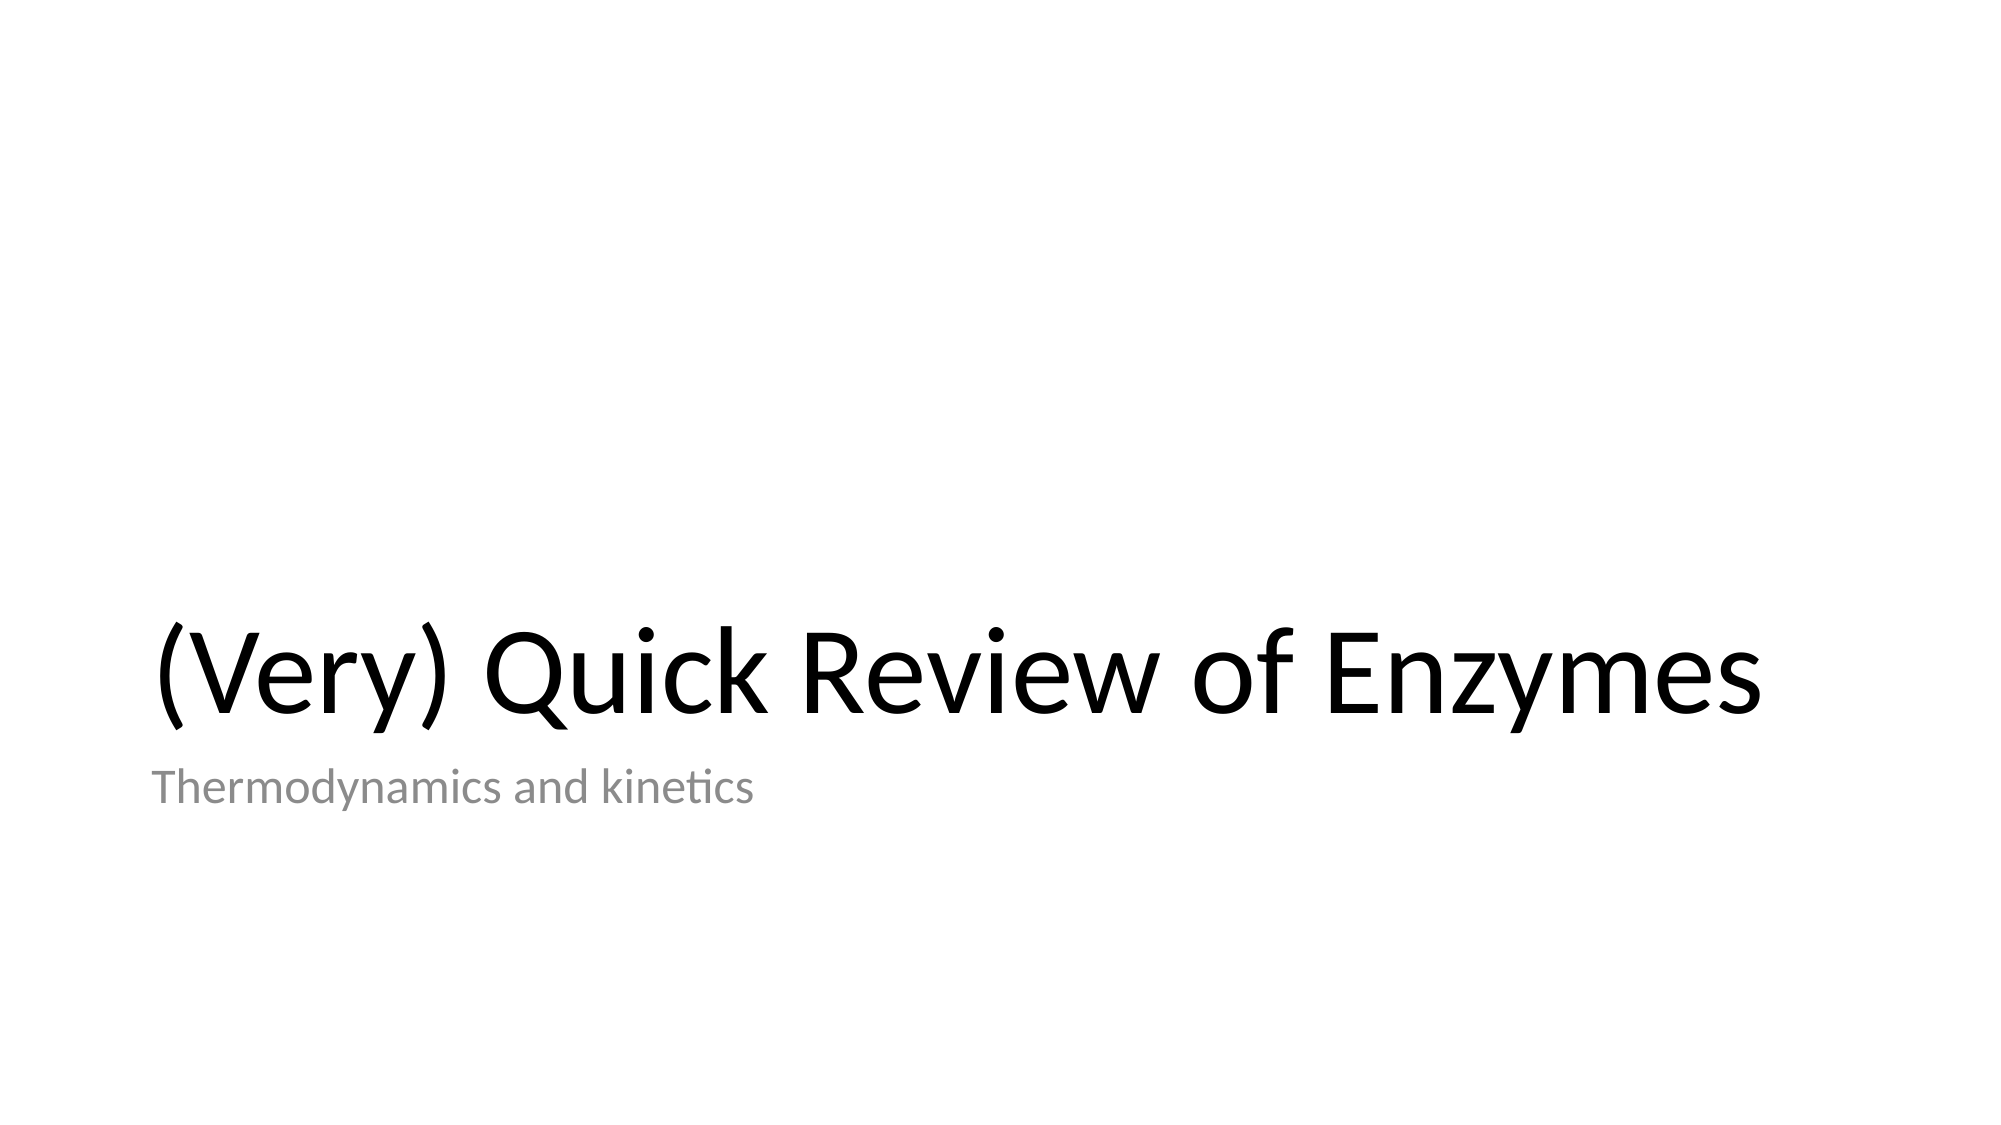

# (Very) Quick Review of Enzymes
Thermodynamics and kinetics